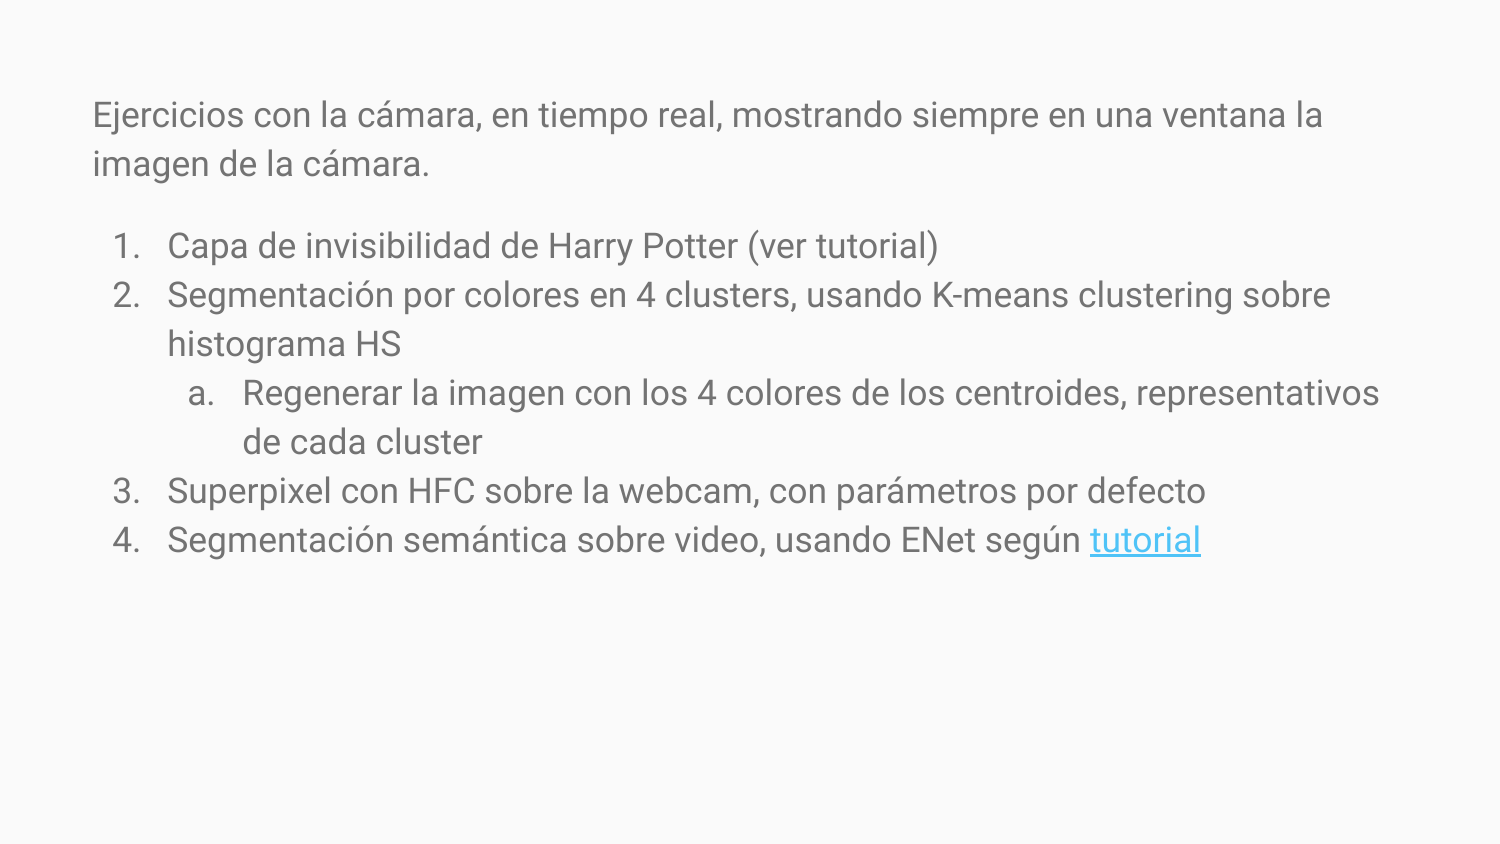

Ejercicios con la cámara, en tiempo real, mostrando siempre en una ventana la imagen de la cámara.
Capa de invisibilidad de Harry Potter (ver tutorial)
Segmentación por colores en 4 clusters, usando K-means clustering sobre histograma HS
Regenerar la imagen con los 4 colores de los centroides, representativos de cada cluster
Superpixel con HFC sobre la webcam, con parámetros por defecto
Segmentación semántica sobre video, usando ENet según tutorial